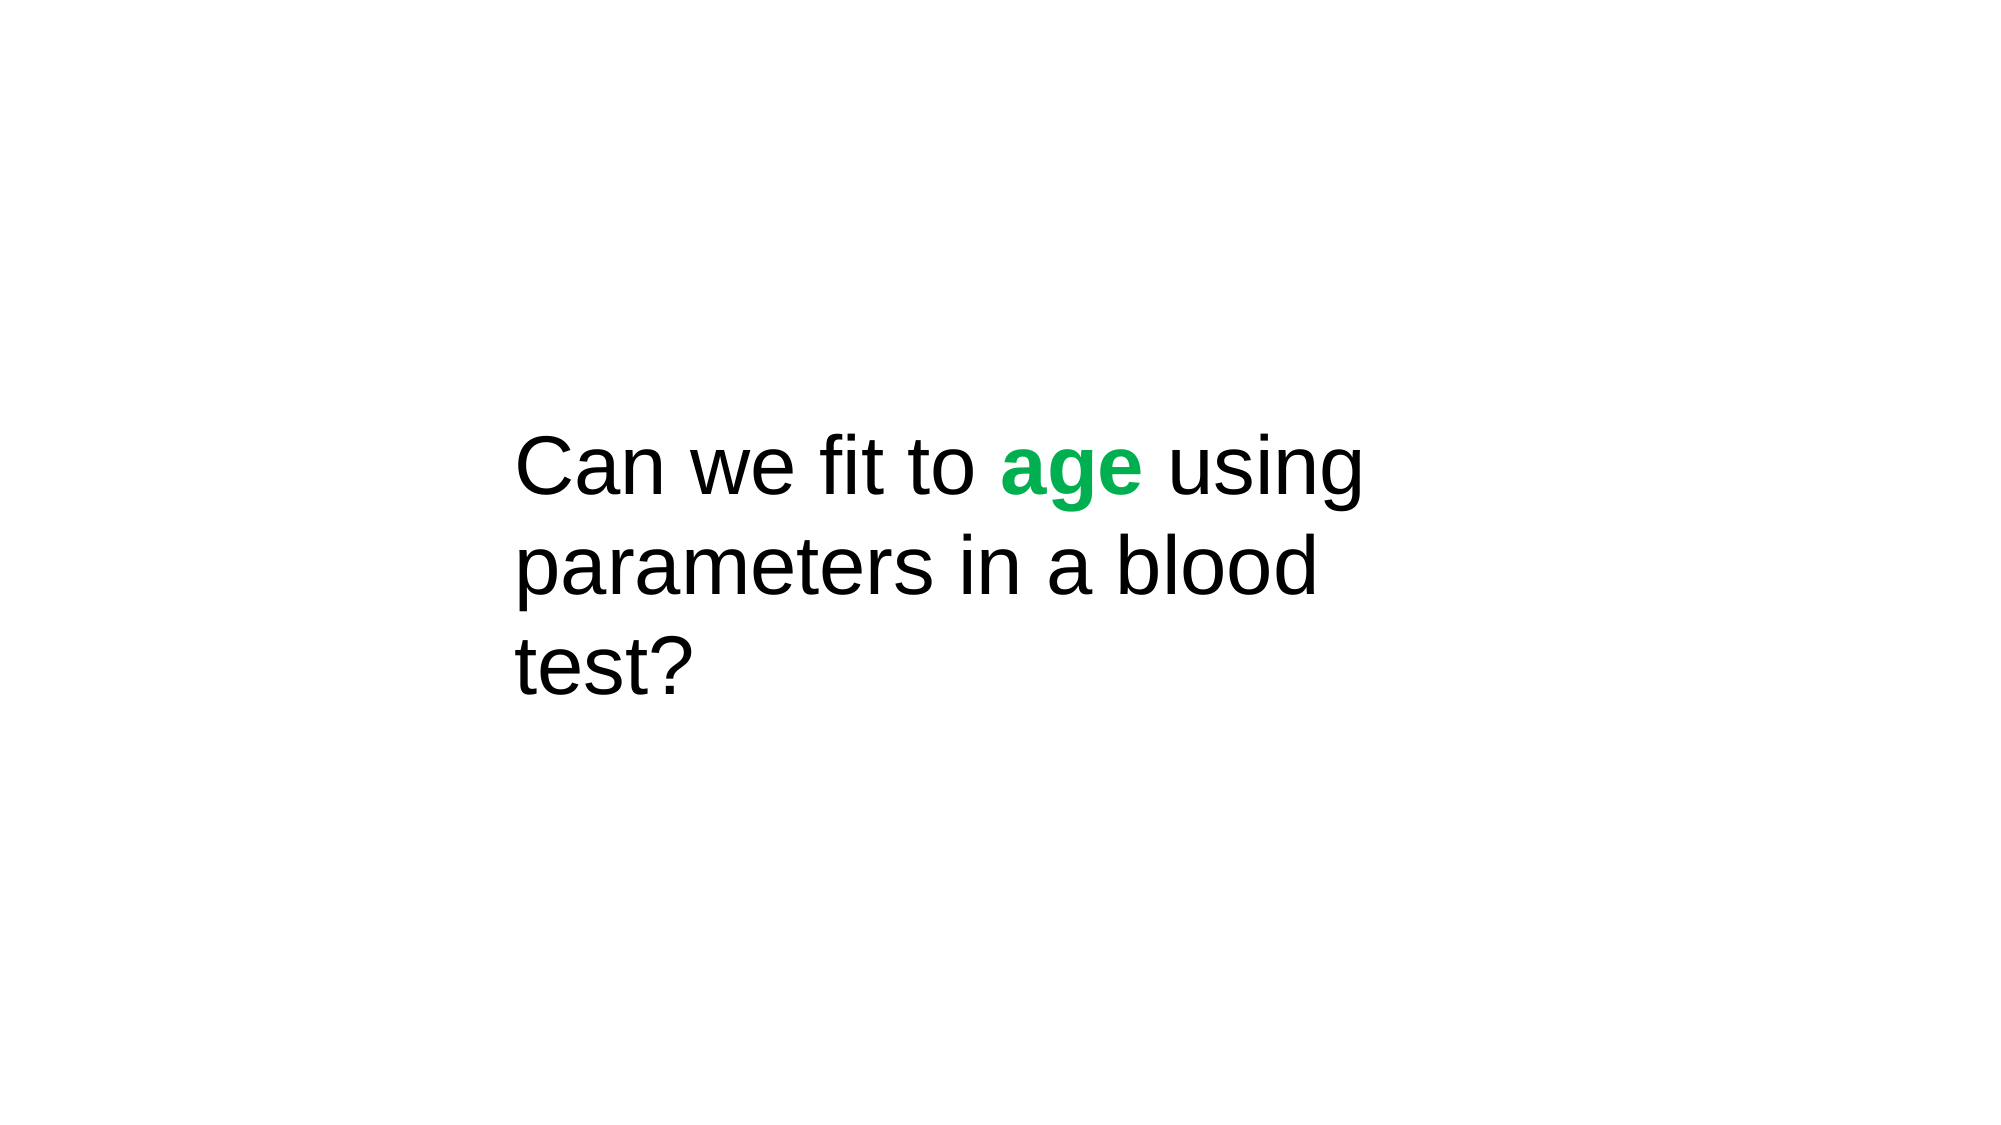

Can we fit to age using parameters in a blood test?